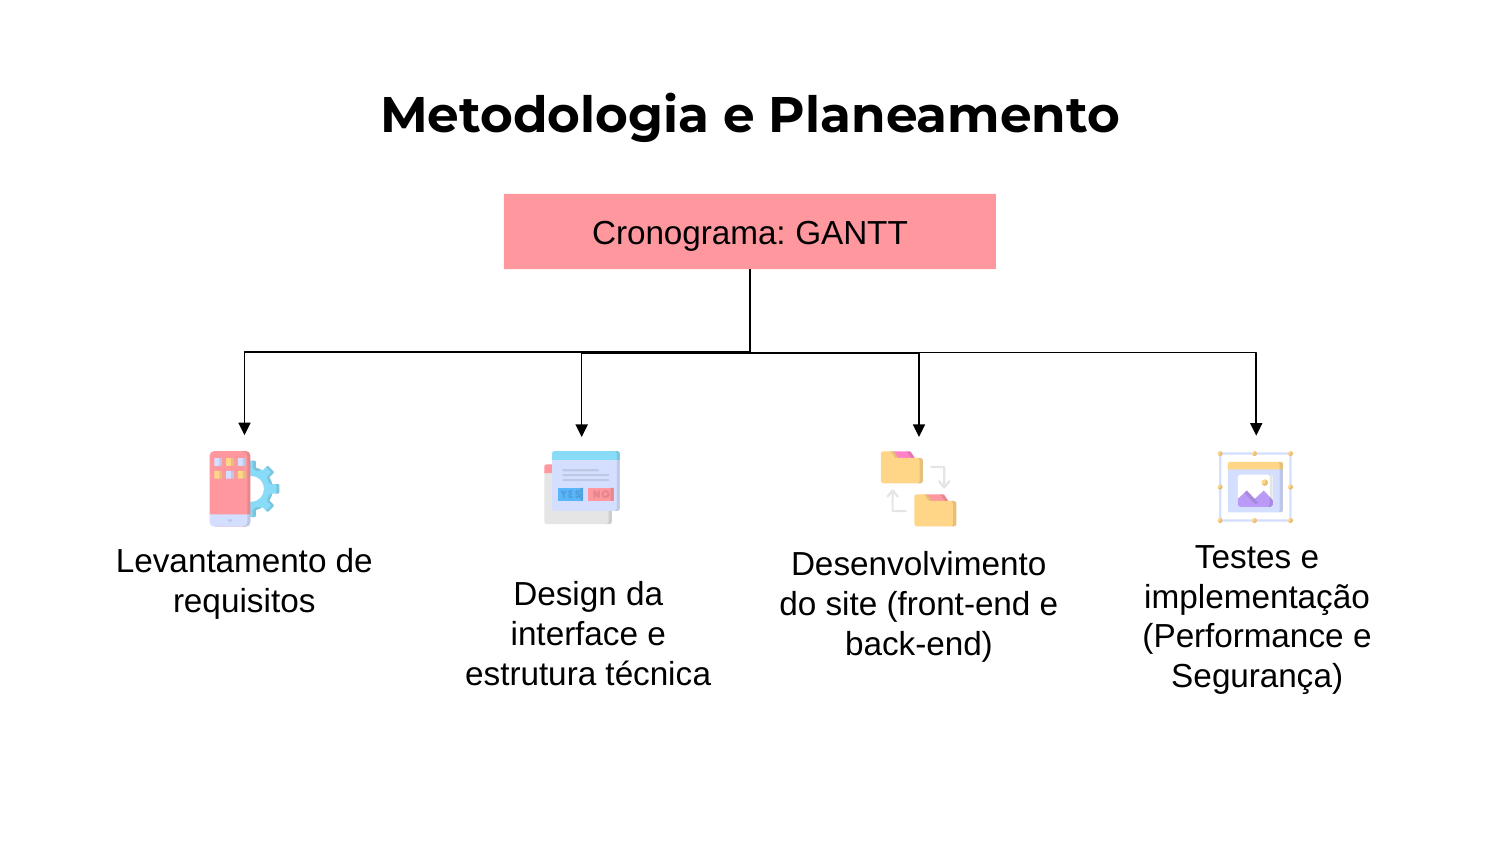

# Metodologia e Planeamento
Cronograma: GANTT

Levantamento de requisitos
Desenvolvimento do site (front-end e back-end)
Design da interface e estrutura técnica
Testes e implementação (Performance e Segurança)